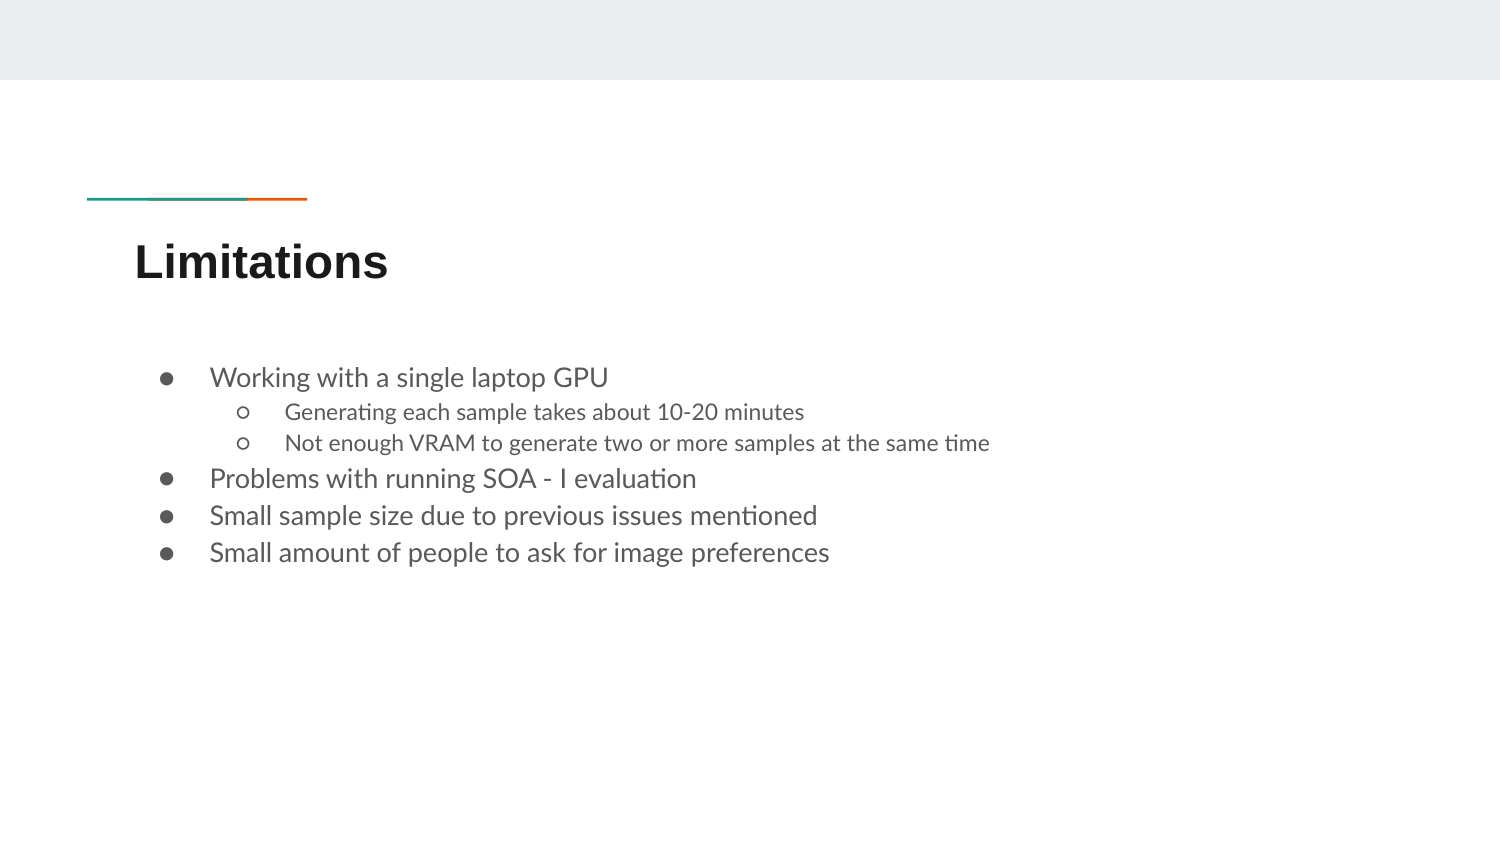

# Limitations
Working with a single laptop GPU
Generating each sample takes about 10-20 minutes
Not enough VRAM to generate two or more samples at the same time
Problems with running SOA - I evaluation
Small sample size due to previous issues mentioned
Small amount of people to ask for image preferences